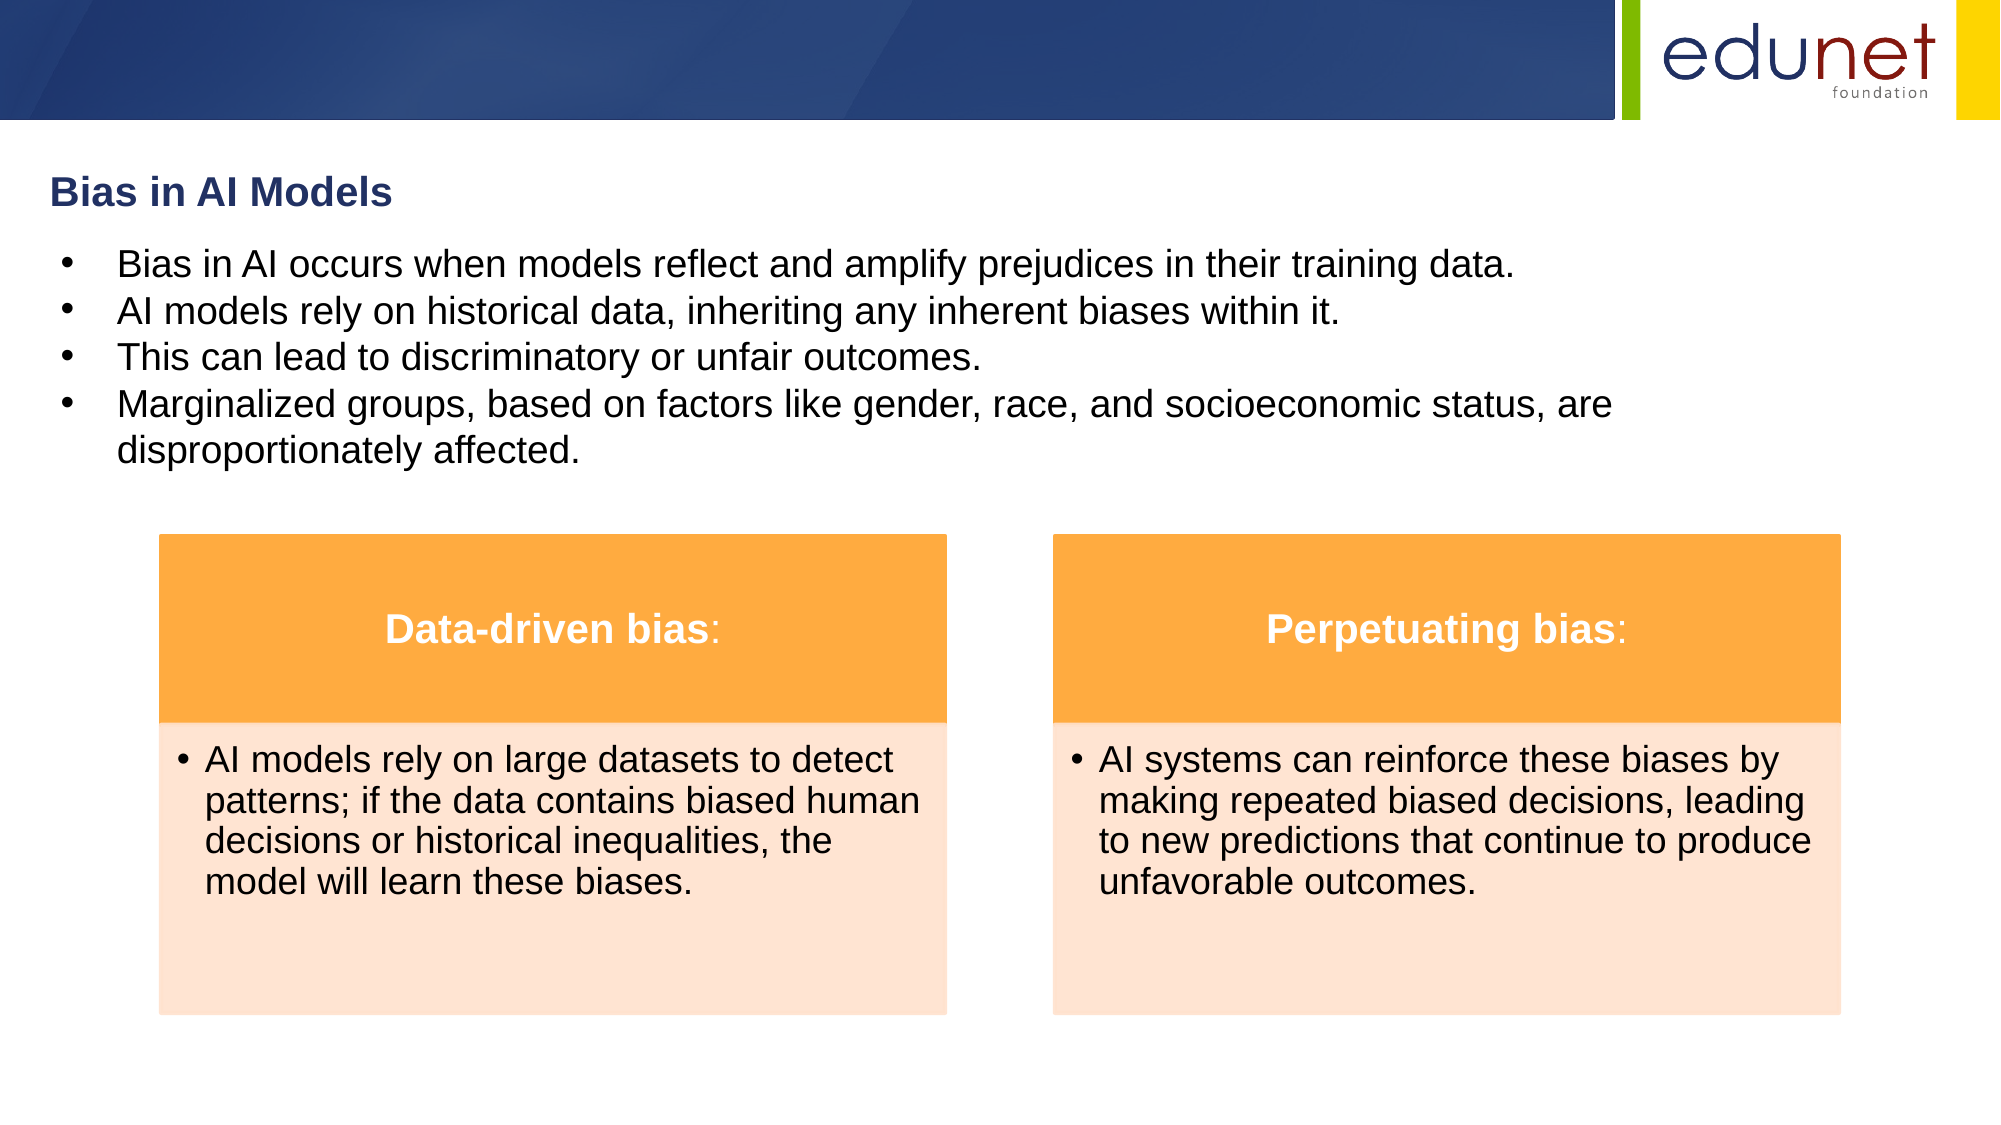

Bias in AI Models
Bias in AI occurs when models reflect and amplify prejudices in their training data.
AI models rely on historical data, inheriting any inherent biases within it.
This can lead to discriminatory or unfair outcomes.
Marginalized groups, based on factors like gender, race, and socioeconomic status, are disproportionately affected.

Data-driven bias:
AI models rely on large datasets to detect patterns; if the data contains biased human decisions or historical inequalities, the model will learn these biases.
Perpetuating bias:
AI systems can reinforce these biases by making repeated biased decisions, leading to new predictions that continue to produce unfavorable outcomes.